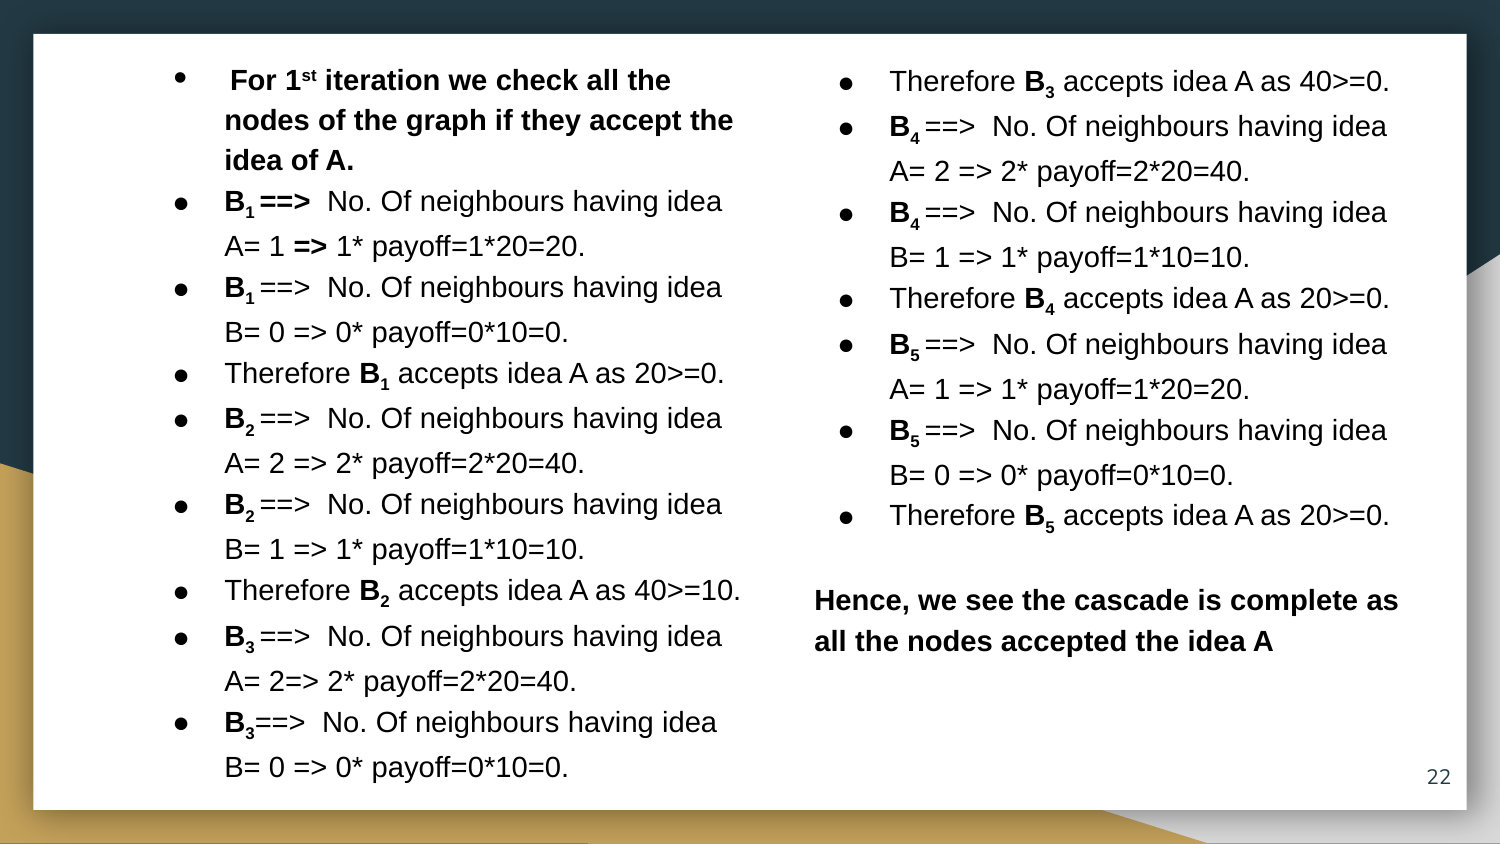

For 1st iteration we check all the nodes of the graph if they accept the idea of A.
B1 ==>  No. Of neighbours having idea A= 1 => 1* payoff=1*20=20.
B1 ==>  No. Of neighbours having idea B= 0 => 0* payoff=0*10=0.
Therefore B1 accepts idea A as 20>=0.
B2 ==>  No. Of neighbours having idea A= 2 => 2* payoff=2*20=40.
B2 ==>  No. Of neighbours having idea B= 1 => 1* payoff=1*10=10.
Therefore B2 accepts idea A as 40>=10.
B3 ==>  No. Of neighbours having idea A= 2=> 2* payoff=2*20=40.
B3==>  No. Of neighbours having idea B= 0 => 0* payoff=0*10=0.

Therefore B3 accepts idea A as 40>=0.
B4 ==>  No. Of neighbours having idea A= 2 => 2* payoff=2*20=40.
B4 ==>  No. Of neighbours having idea B= 1 => 1* payoff=1*10=10.
Therefore B4 accepts idea A as 20>=0.
B5 ==>  No. Of neighbours having idea A= 1 => 1* payoff=1*20=20.
B5 ==>  No. Of neighbours having idea B= 0 => 0* payoff=0*10=0.
Therefore B5 accepts idea A as 20>=0.

Hence, we see the cascade is complete as all the nodes accepted the idea A

22